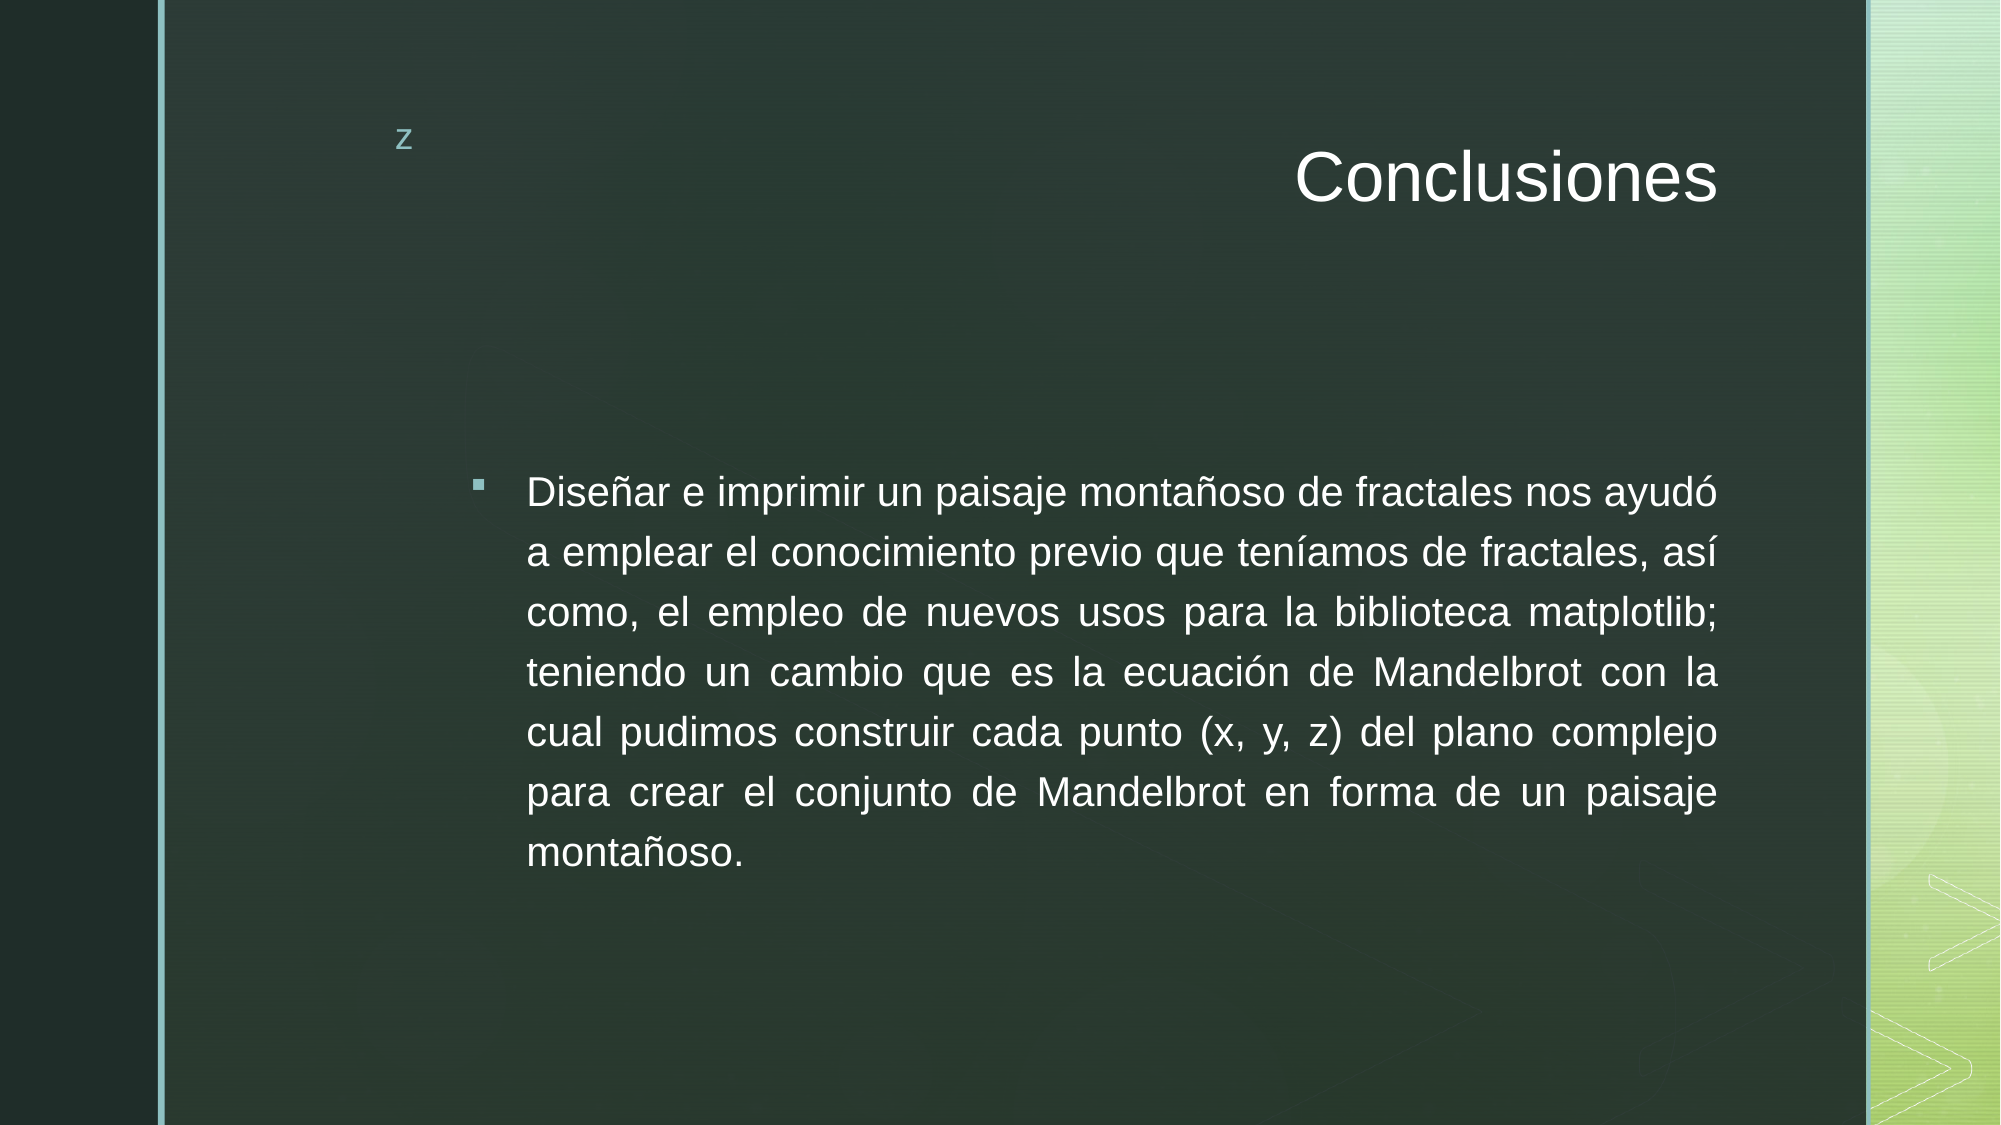

# Conclusiones
Diseñar e imprimir un paisaje montañoso de fractales nos ayudó a emplear el conocimiento previo que teníamos de fractales, así como, el empleo de nuevos usos para la biblioteca matplotlib; teniendo un cambio que es la ecuación de Mandelbrot con la cual pudimos construir cada punto (x, y, z) del plano complejo para crear el conjunto de Mandelbrot en forma de un paisaje montañoso.